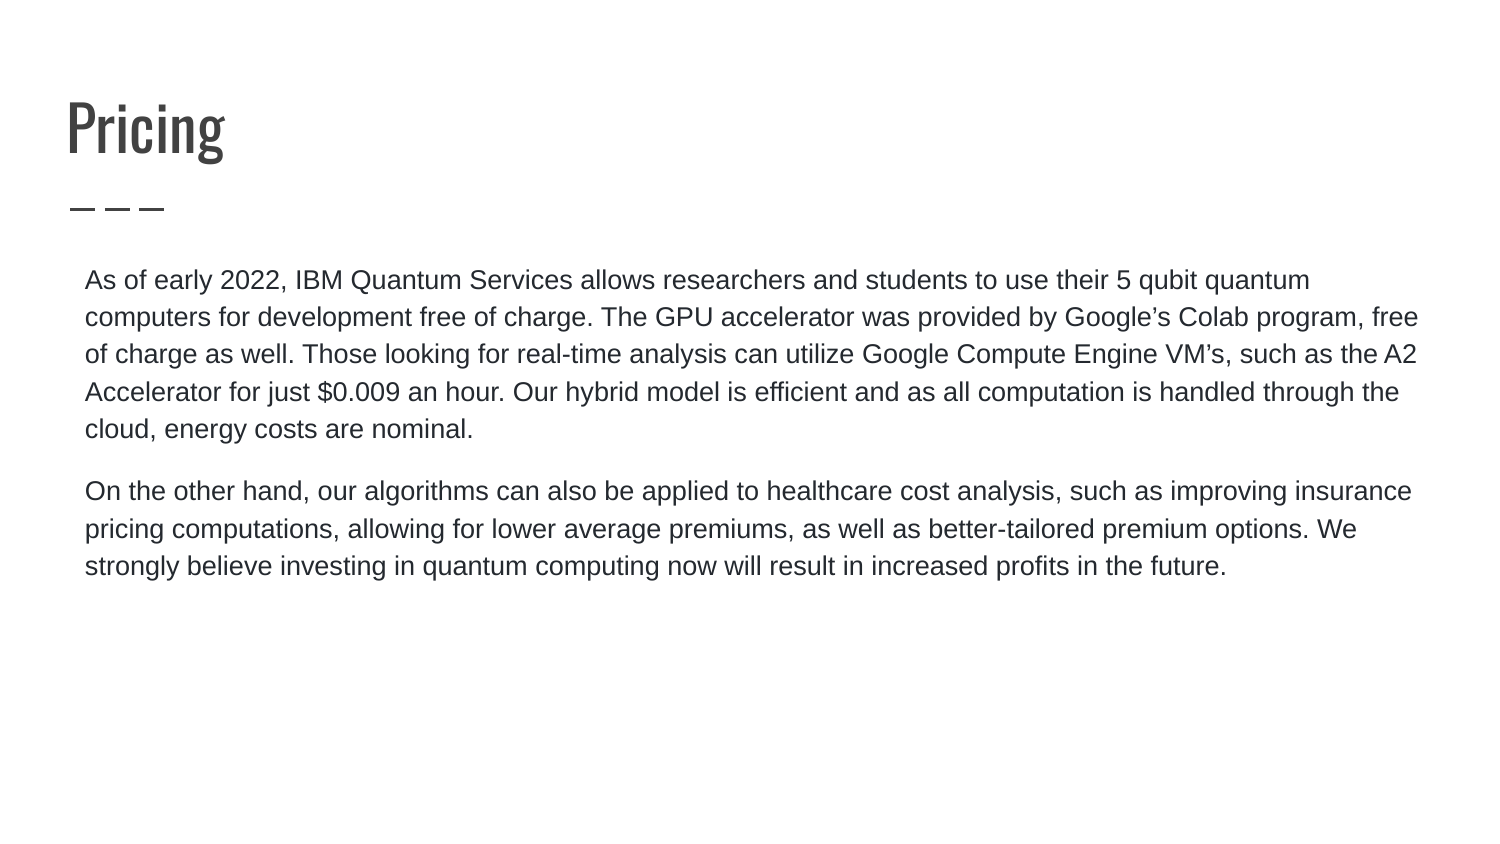

# Pricing
As of early 2022, IBM Quantum Services allows researchers and students to use their 5 qubit quantum computers for development free of charge. The GPU accelerator was provided by Google’s Colab program, free of charge as well. Those looking for real-time analysis can utilize Google Compute Engine VM’s, such as the A2 Accelerator for just $0.009 an hour. Our hybrid model is efficient and as all computation is handled through the cloud, energy costs are nominal.
On the other hand, our algorithms can also be applied to healthcare cost analysis, such as improving insurance pricing computations, allowing for lower average premiums, as well as better-tailored premium options. We strongly believe investing in quantum computing now will result in increased profits in the future.